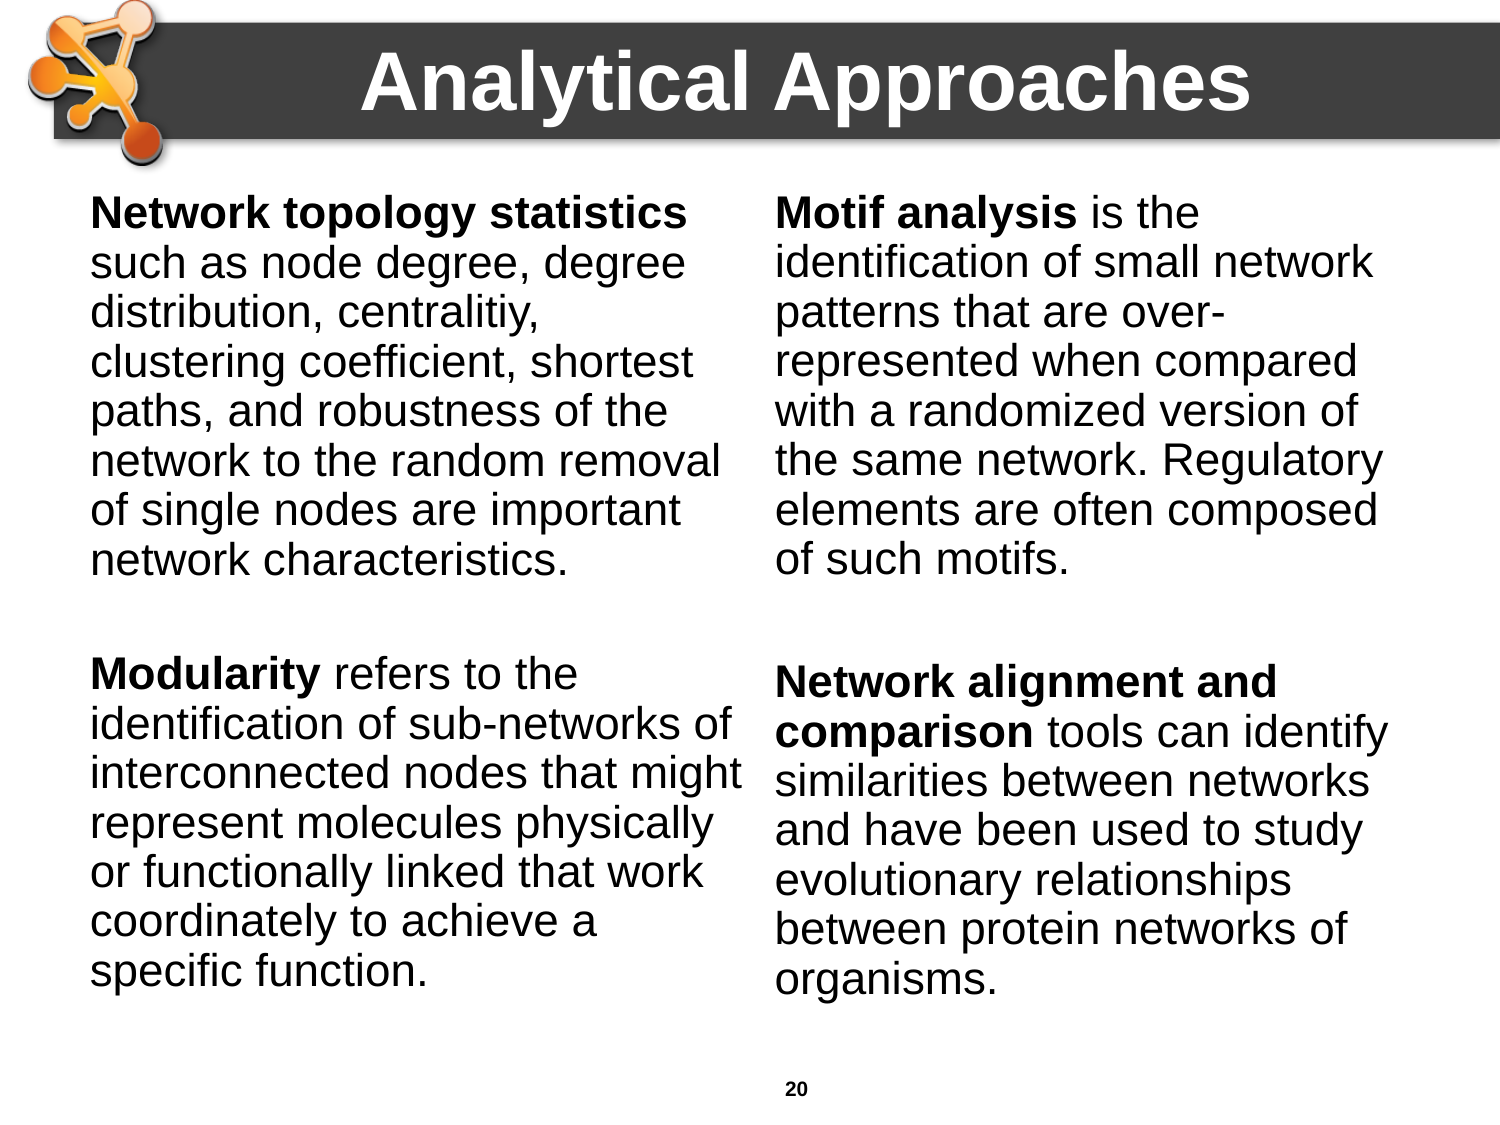

# Analytical Approaches
Motif analysis is the identification of small network patterns that are over-represented when compared with a randomized version of the same network. Regulatory elements are often composed of such motifs.
Network topology statistics such as node degree, degree distribution, centralitiy, clustering coefficient, shortest paths, and robustness of the network to the random removal of single nodes are important network characteristics.
Modularity refers to the identification of sub-networks of interconnected nodes that might represent molecules physically or functionally linked that work coordinately to achieve a specific function.
Network alignment and comparison tools can identify similarities between networks and have been used to study evolutionary relationships between protein networks of organisms.